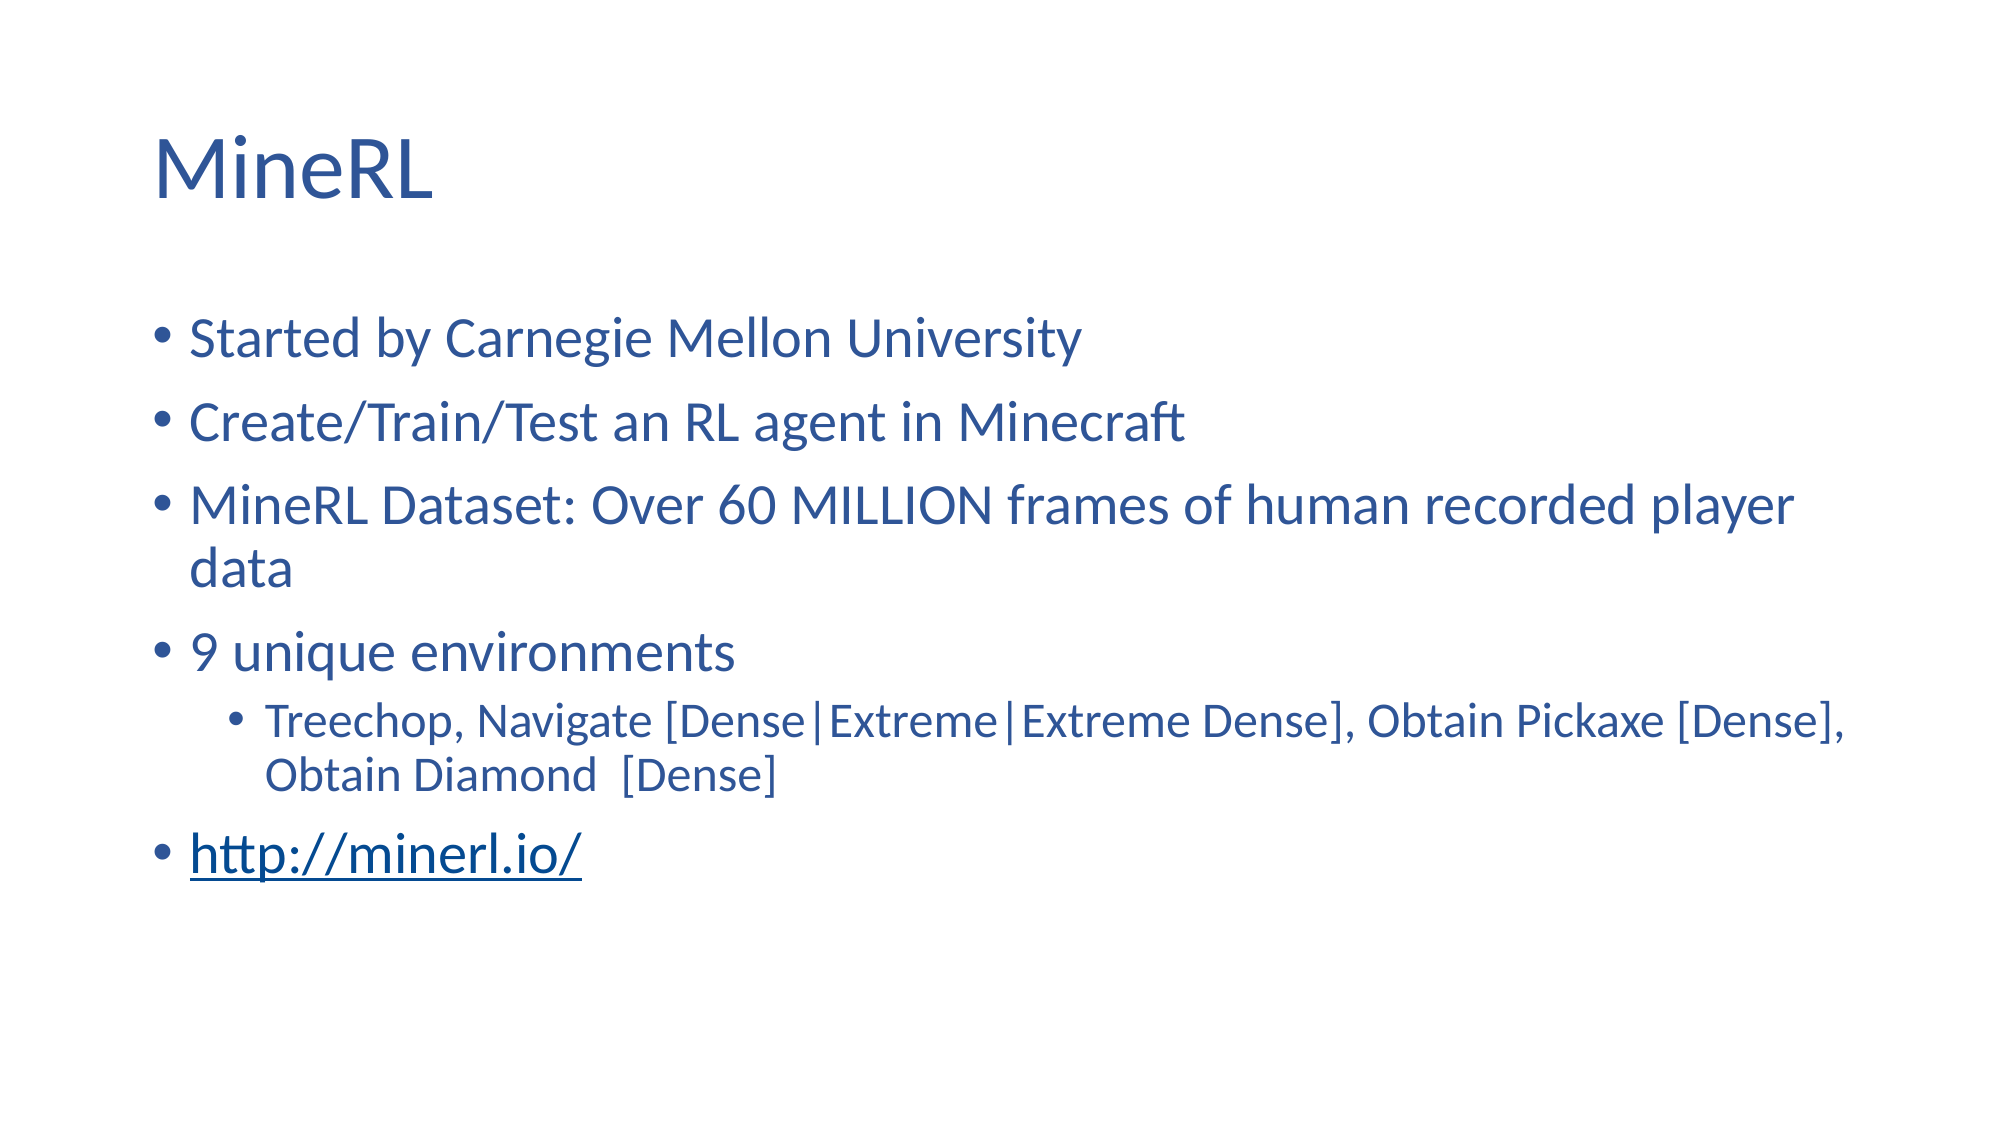

# MineRL
Started by Carnegie Mellon University
Create/Train/Test an RL agent in Minecraft
MineRL Dataset: Over 60 MILLION frames of human recorded player data
9 unique environments
Treechop, Navigate [Dense|Extreme|Extreme Dense], Obtain Pickaxe [Dense], Obtain Diamond  [Dense]
http://minerl.io/